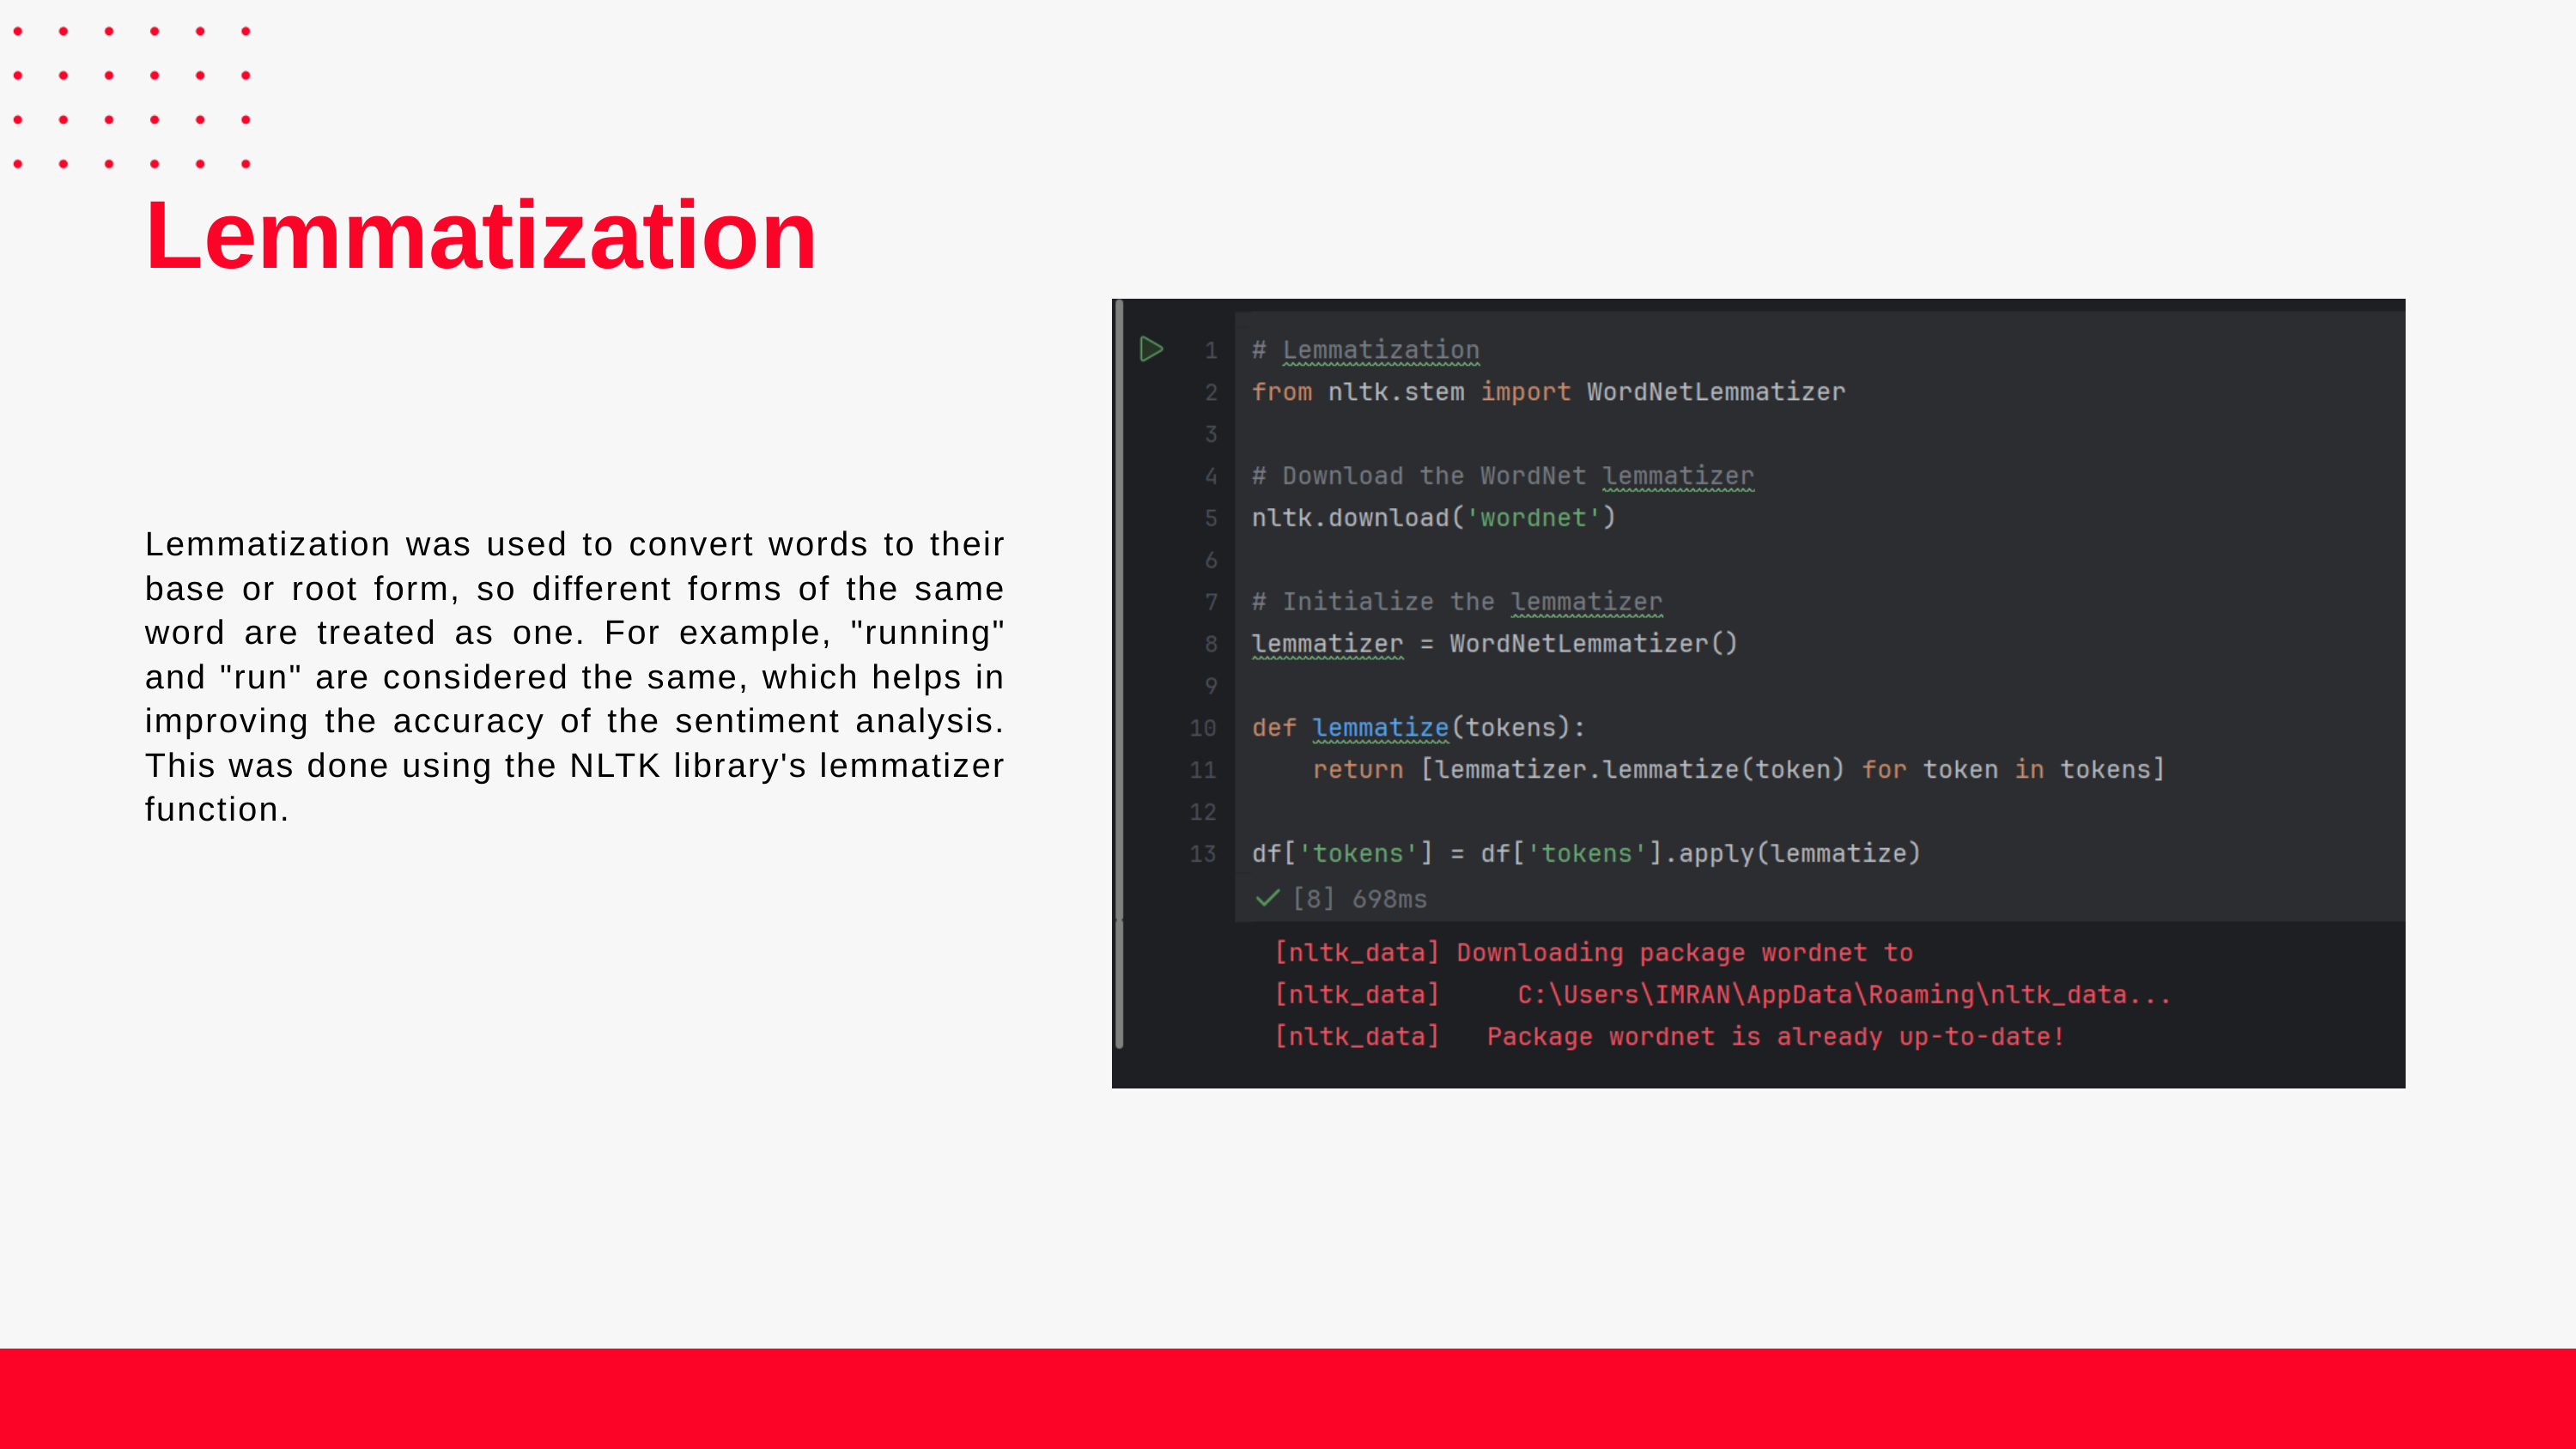

Lemmatization

Lemmatization was used to convert words to their base or root form, so different forms of the same word are treated as one. For example, "running" and "run" are considered the same, which helps in improving the accuracy of the sentiment analysis. This was done using the NLTK library's lemmatizer function.